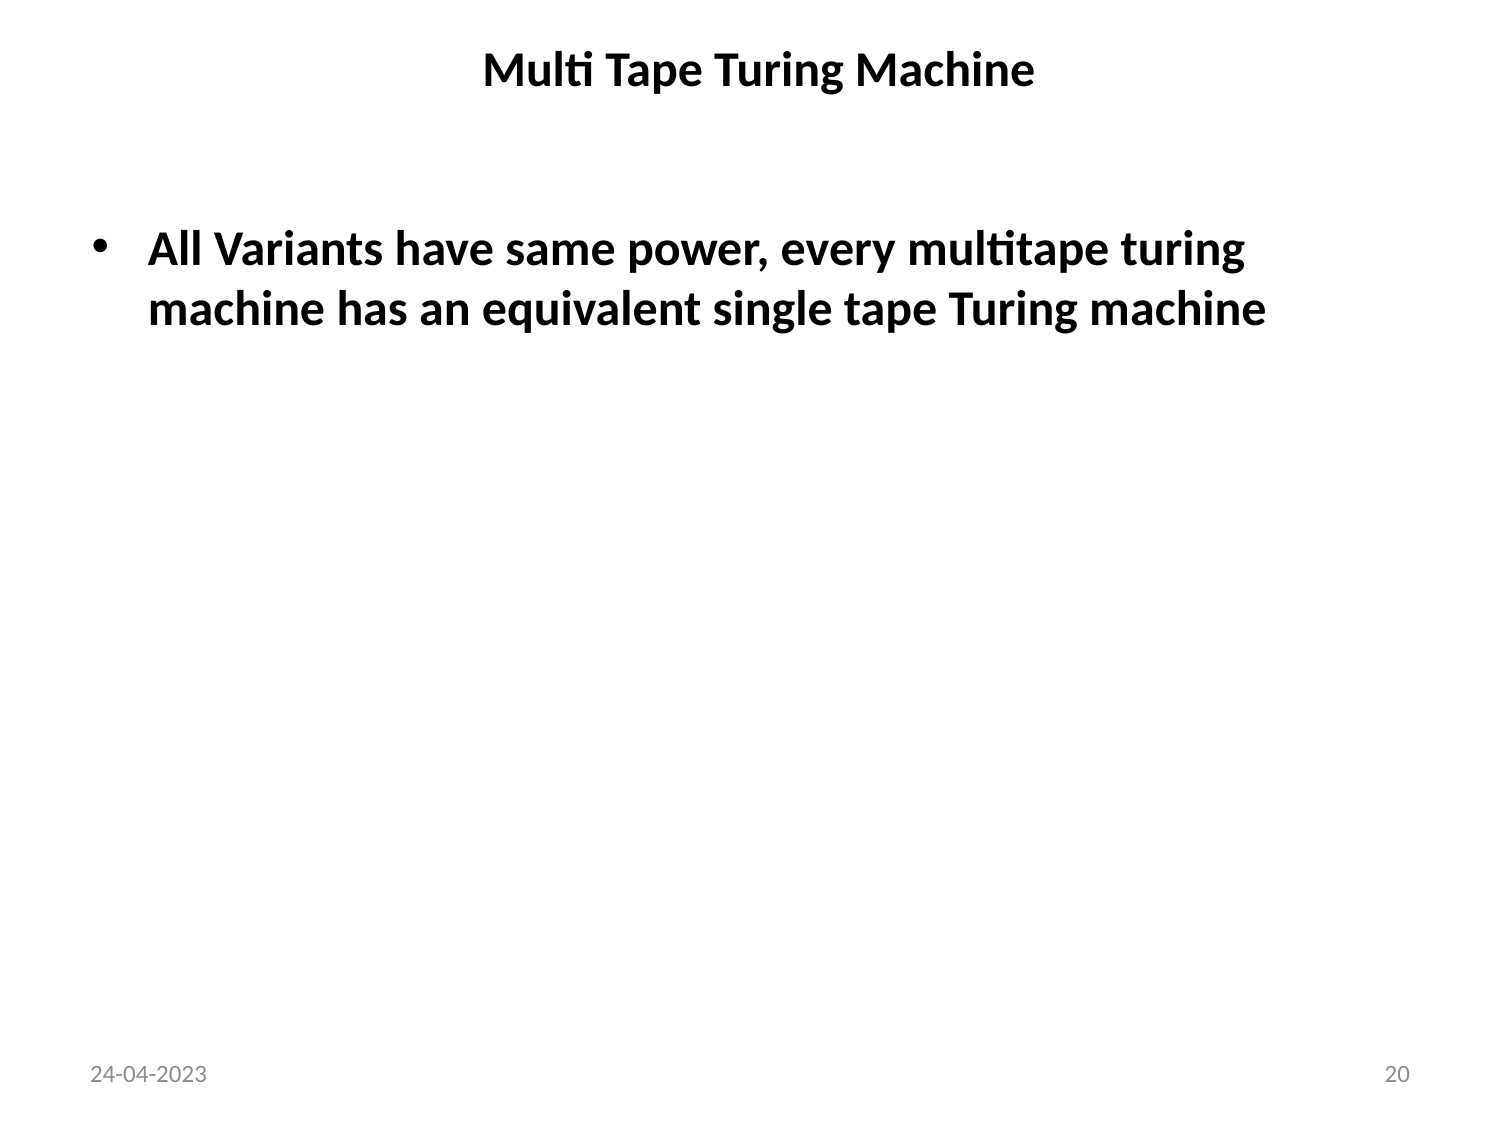

# Multi Tape Turing Machine
All Variants have same power, every multitape turing machine has an equivalent single tape Turing machine

24-04-2023
20